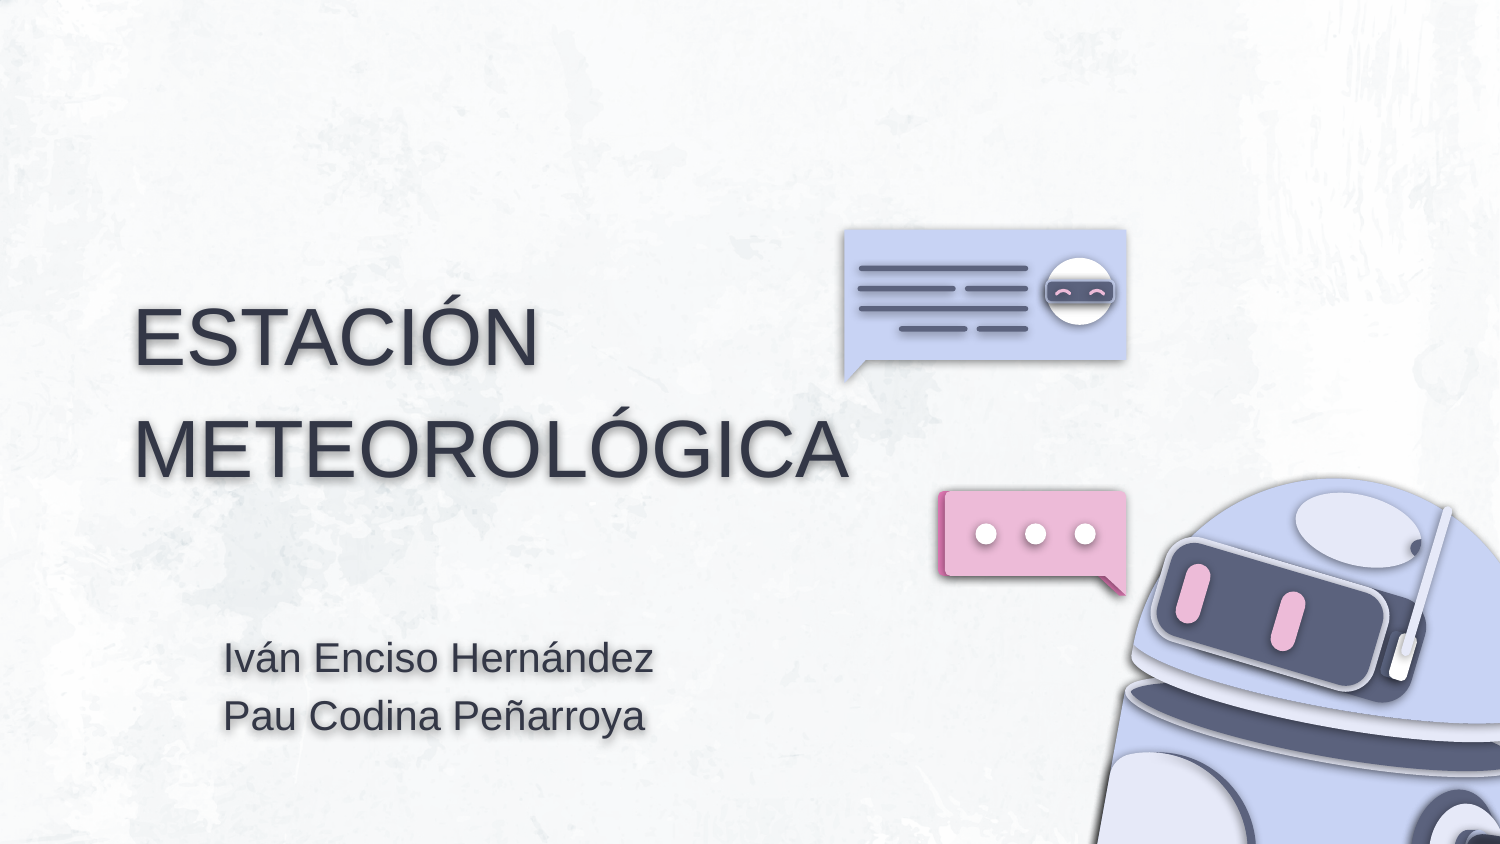

# ESTACIÓN
METEOROLÓGICA

Iván Enciso Hernández
Pau Codina Peñarroya